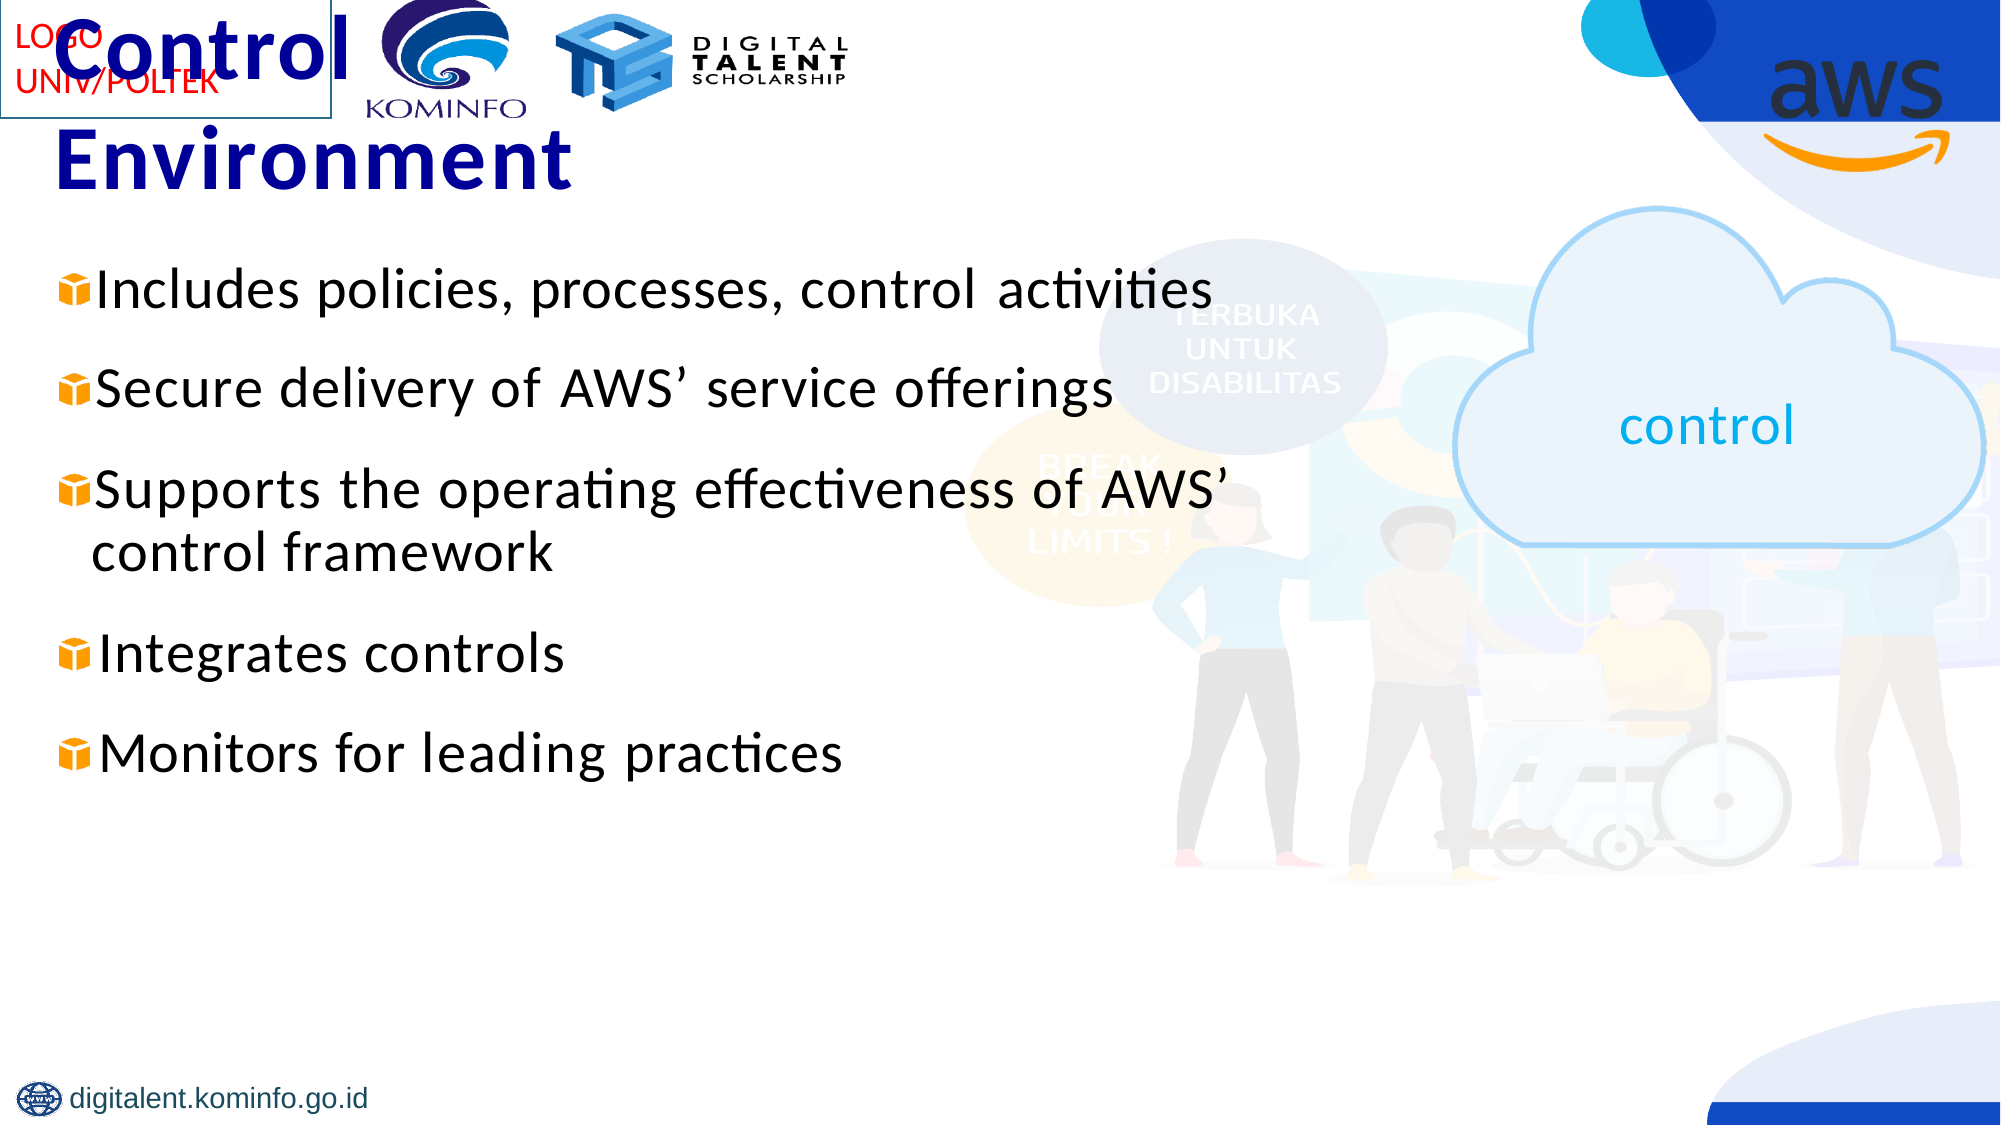

# Control Environment

Includes policies, processes, control activities

Secure delivery of AWS’ service offerings
Supports the operating effectiveness of AWS’  control framework
Integrates controls
Monitors for leading practices

control